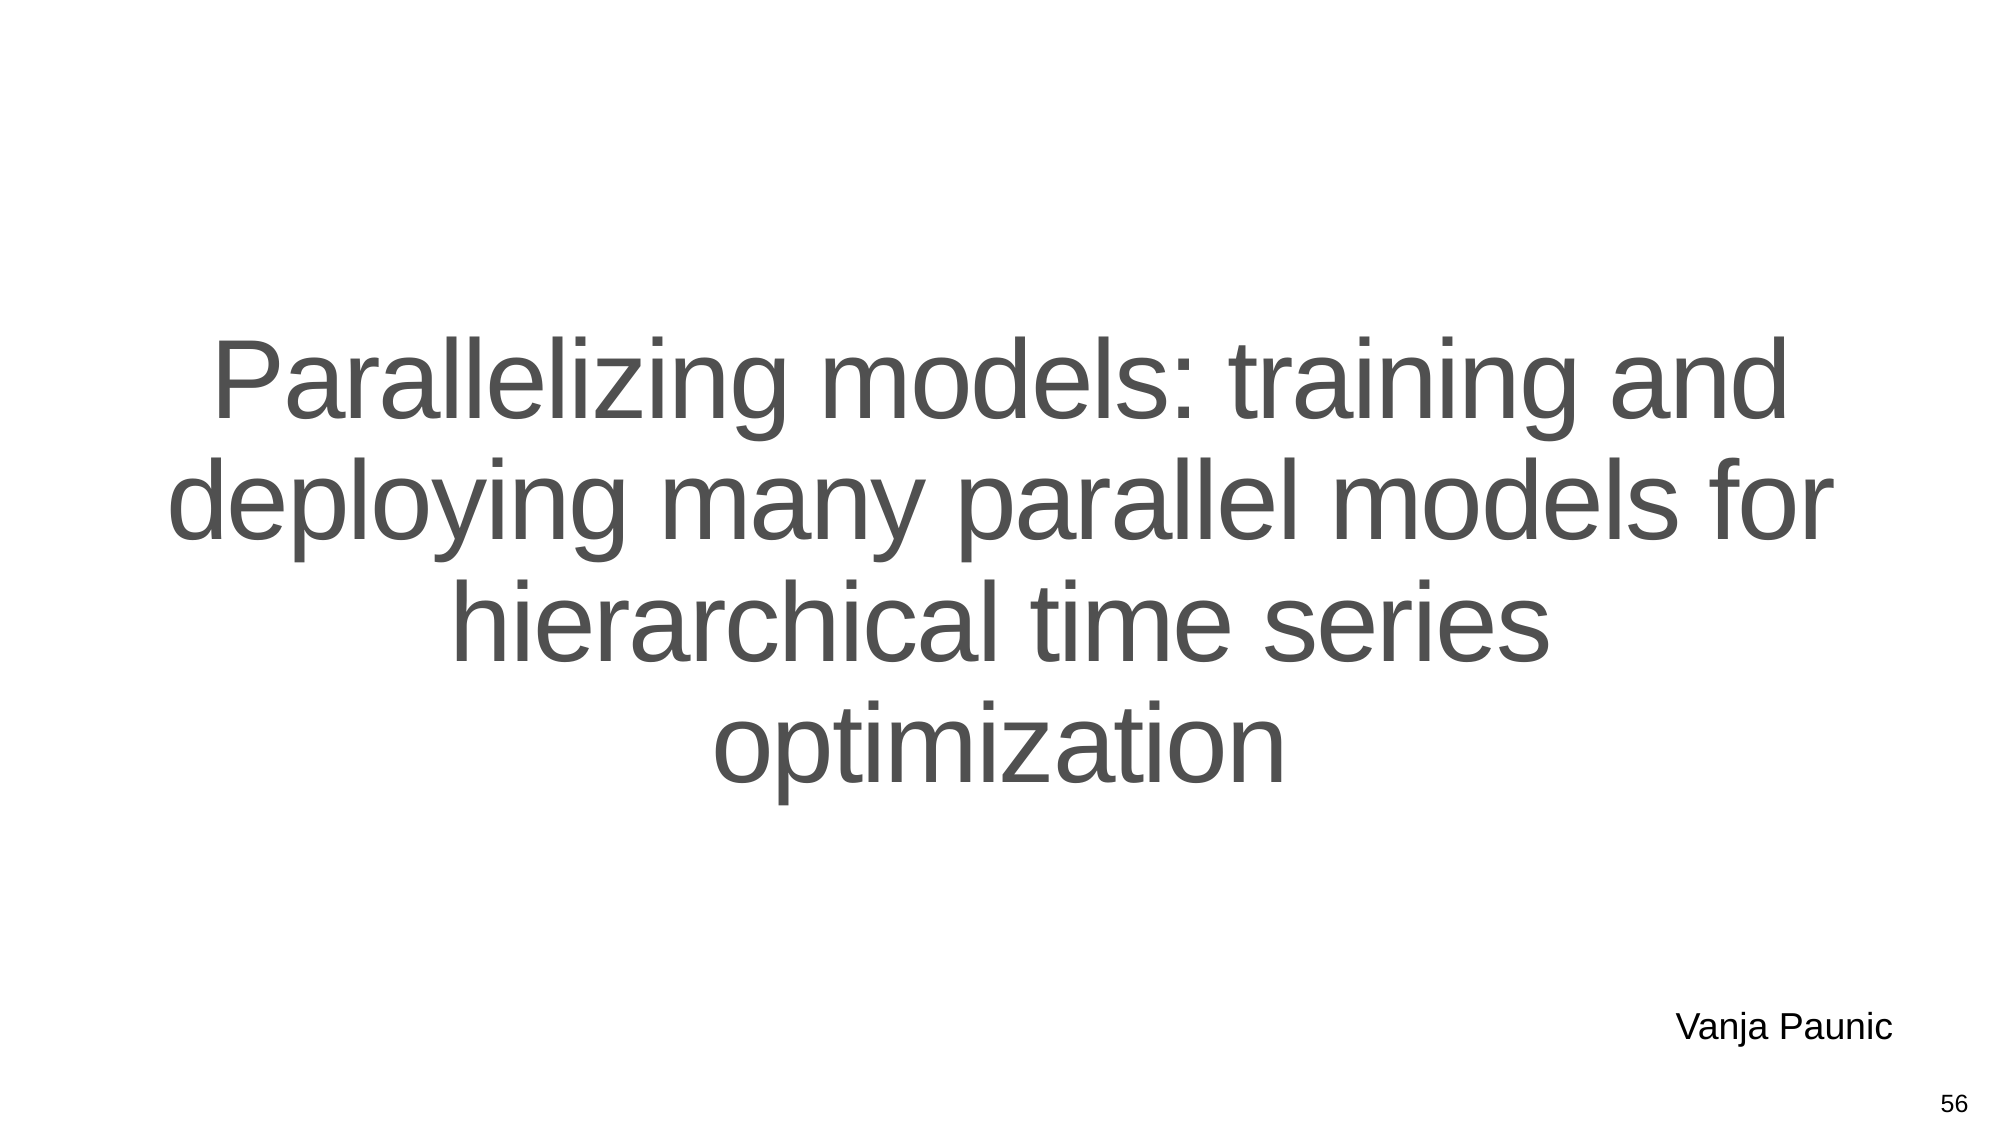

Parallelizing models: training and deploying many parallel models for hierarchical time series optimization
Vanja Paunic
56